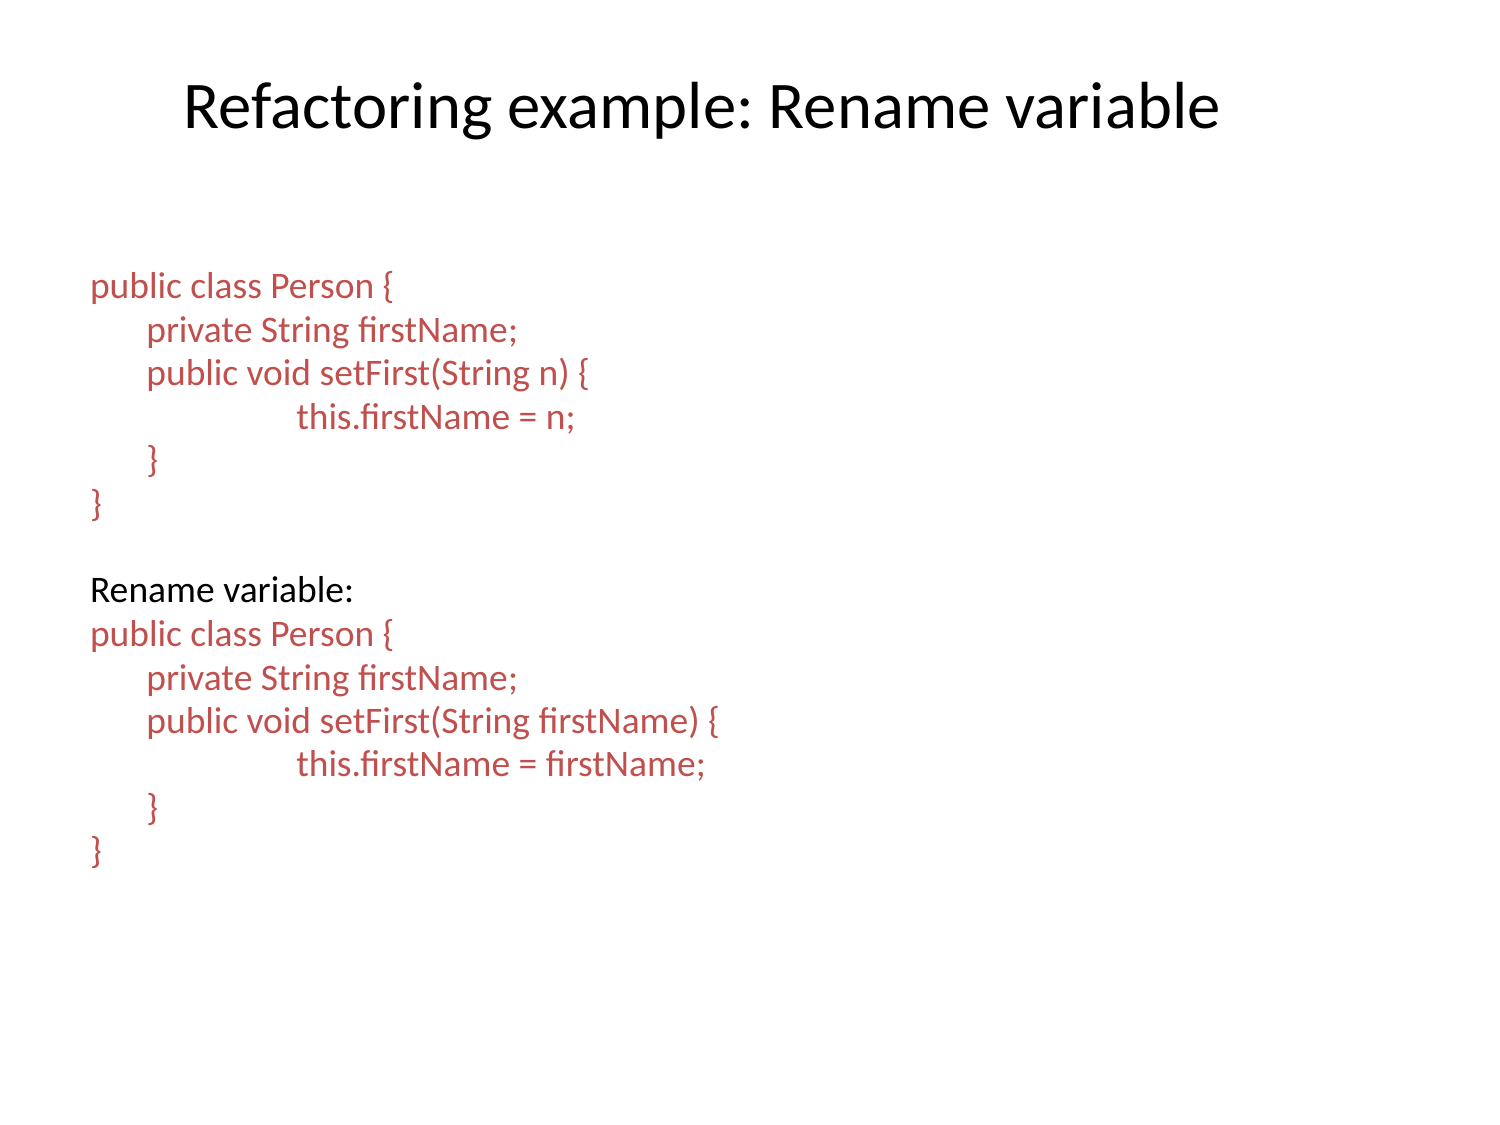

# Refactoring example: Rename variable
public class Person {
	private String firstName;
	public void setFirst(String n) {
		this.firstName = n;
	}
}

Rename variable:
public class Person {
	private String firstName;
	public void setFirst(String firstName) {
		this.firstName = firstName;
	}
}